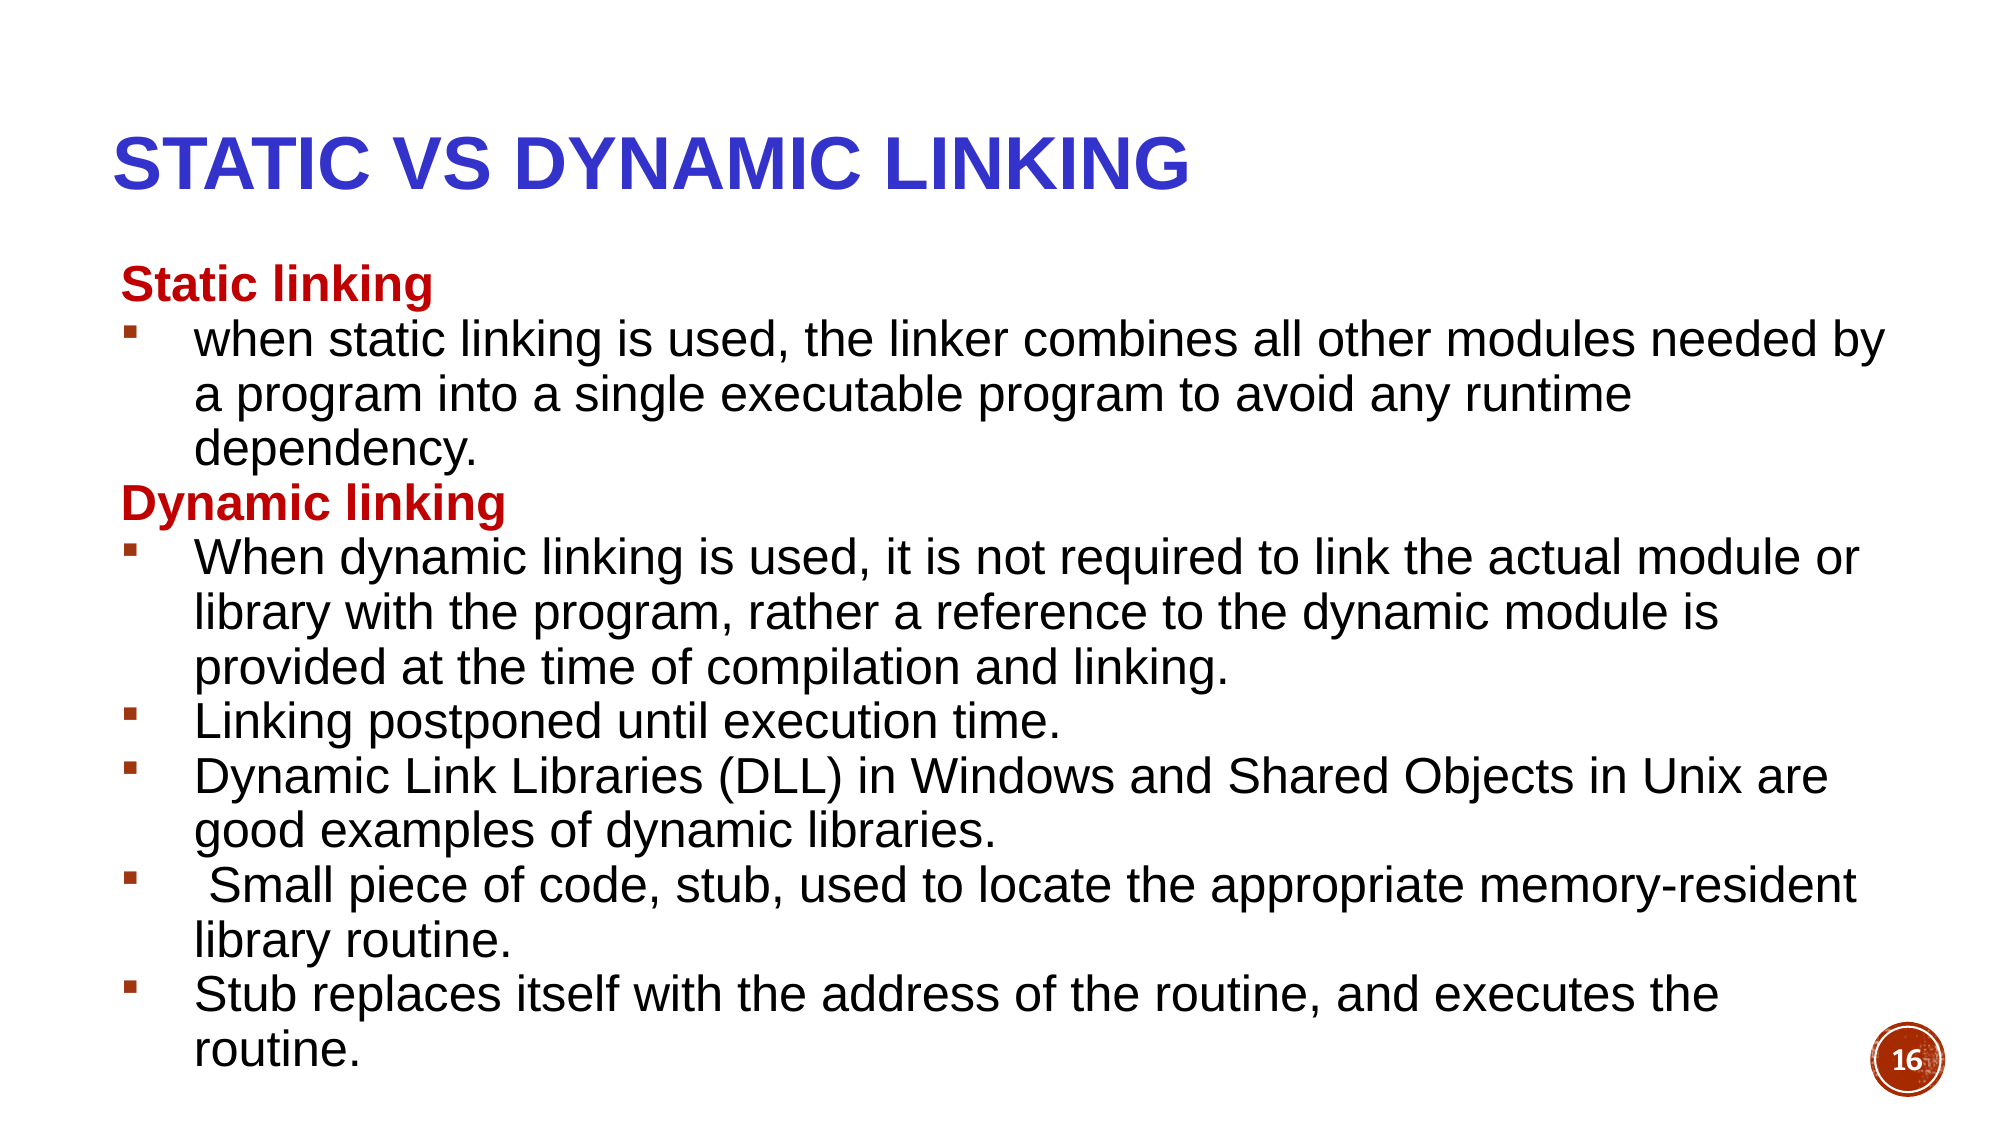

# Static Vs dynamic linking
Static linking
when static linking is used, the linker combines all other modules needed by a program into a single executable program to avoid any runtime dependency.
Dynamic linking
When dynamic linking is used, it is not required to link the actual module or library with the program, rather a reference to the dynamic module is provided at the time of compilation and linking.
Linking postponed until execution time.
Dynamic Link Libraries (DLL) in Windows and Shared Objects in Unix are good examples of dynamic libraries.
 Small piece of code, stub, used to locate the appropriate memory-resident library routine.
Stub replaces itself with the address of the routine, and executes the routine.

16